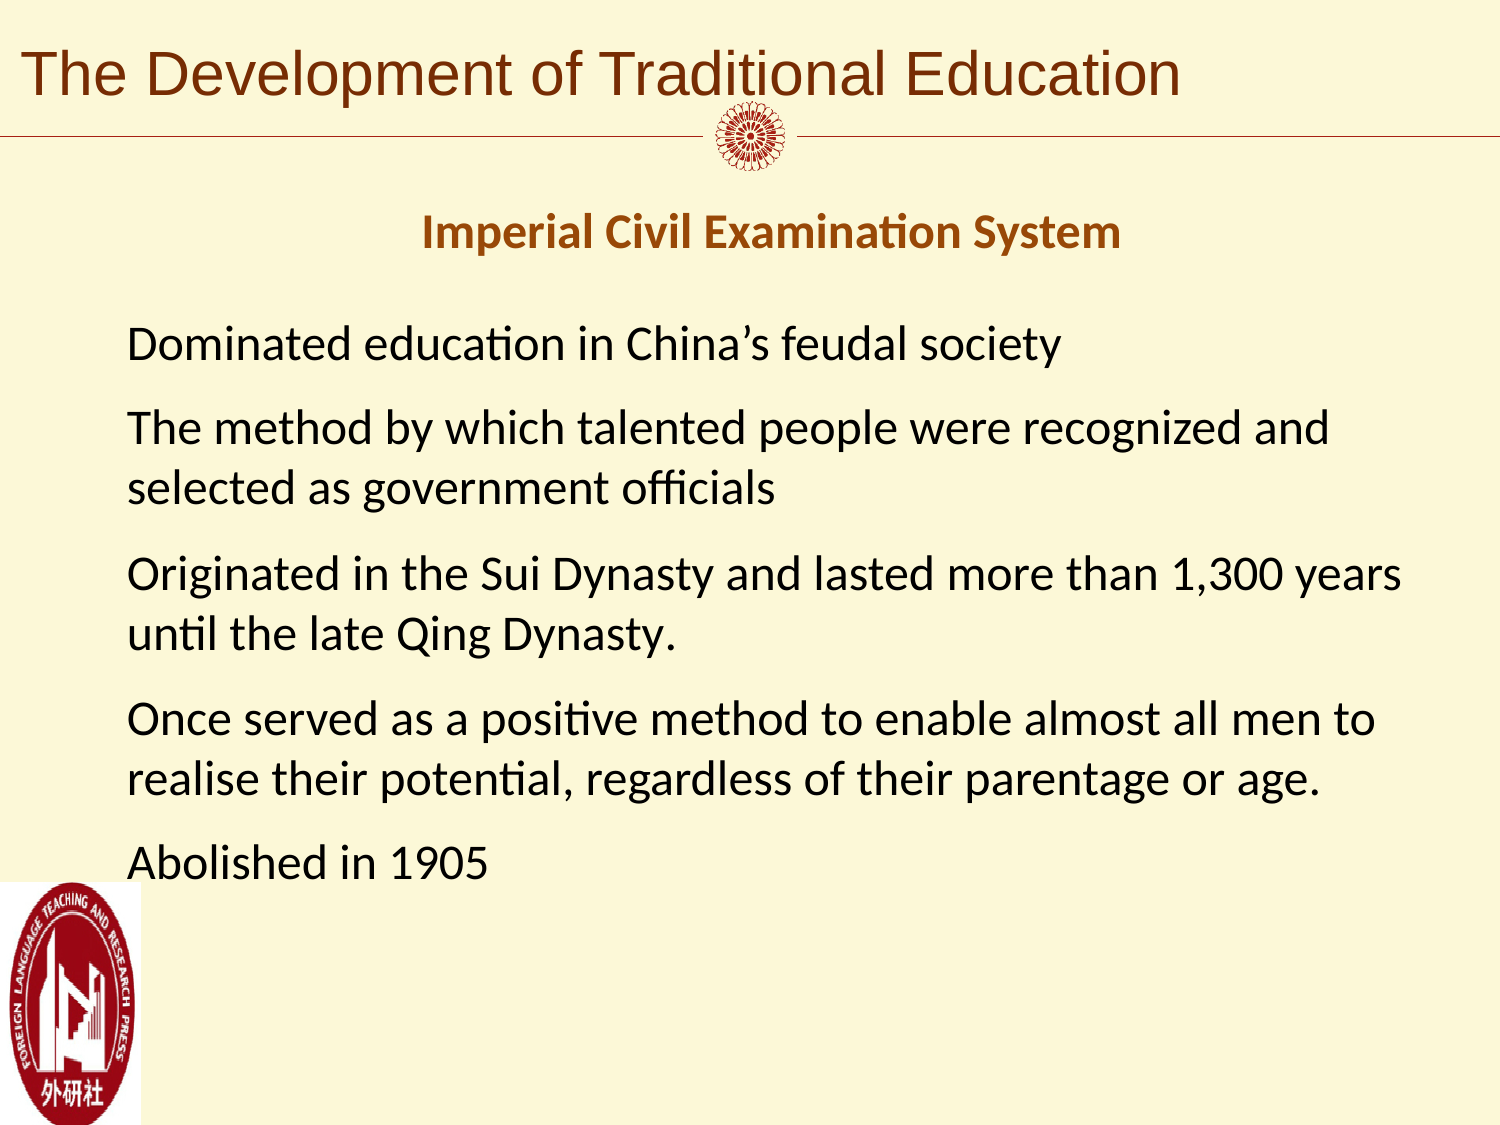

The Development of Traditional Education
Imperial Civil Examination System
Dominated education in China’s feudal society
The method by which talented people were recognized and selected as government officials
Originated in the Sui Dynasty and lasted more than 1,300 years until the late Qing Dynasty.
Once served as a positive method to enable almost all men to realise their potential, regardless of their parentage or age.
Abolished in 1905